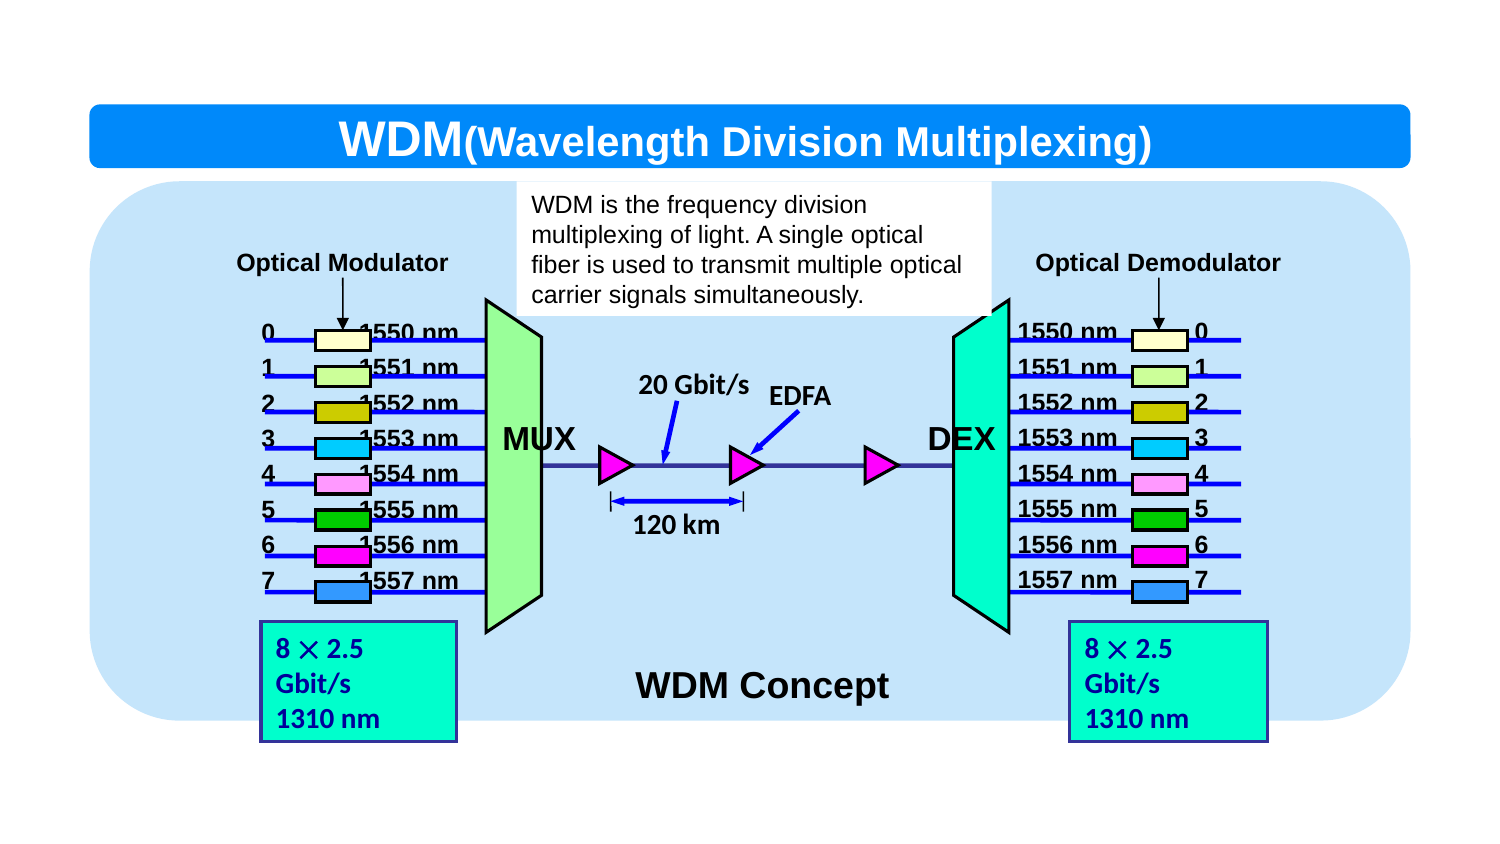

WDM(Wavelength Division Multiplexing)

WDM is the frequency division multiplexing of light. A single optical fiber is used to transmit multiple optical carrier signals simultaneously.
Optical Modulator
Optical Demodulator

 1550 nm           0
 1551 nm           1
 1552 nm           2
 1553 nm           3
 1554 nm           4
 1555 nm           5
 1556 nm           6
 1557 nm           7
0            1550 nm
1            1551 nm
2            1552 nm
3            1553 nm
4            1554 nm
5            1555 nm
6            1556 nm
7            1557 nm

20 Gbit/s

EDFA

MUX
DEX

120 km

8 × 2.5 Gbit/s
1310 nm
8 × 2.5 Gbit/s
1310 nm
WDM Concept